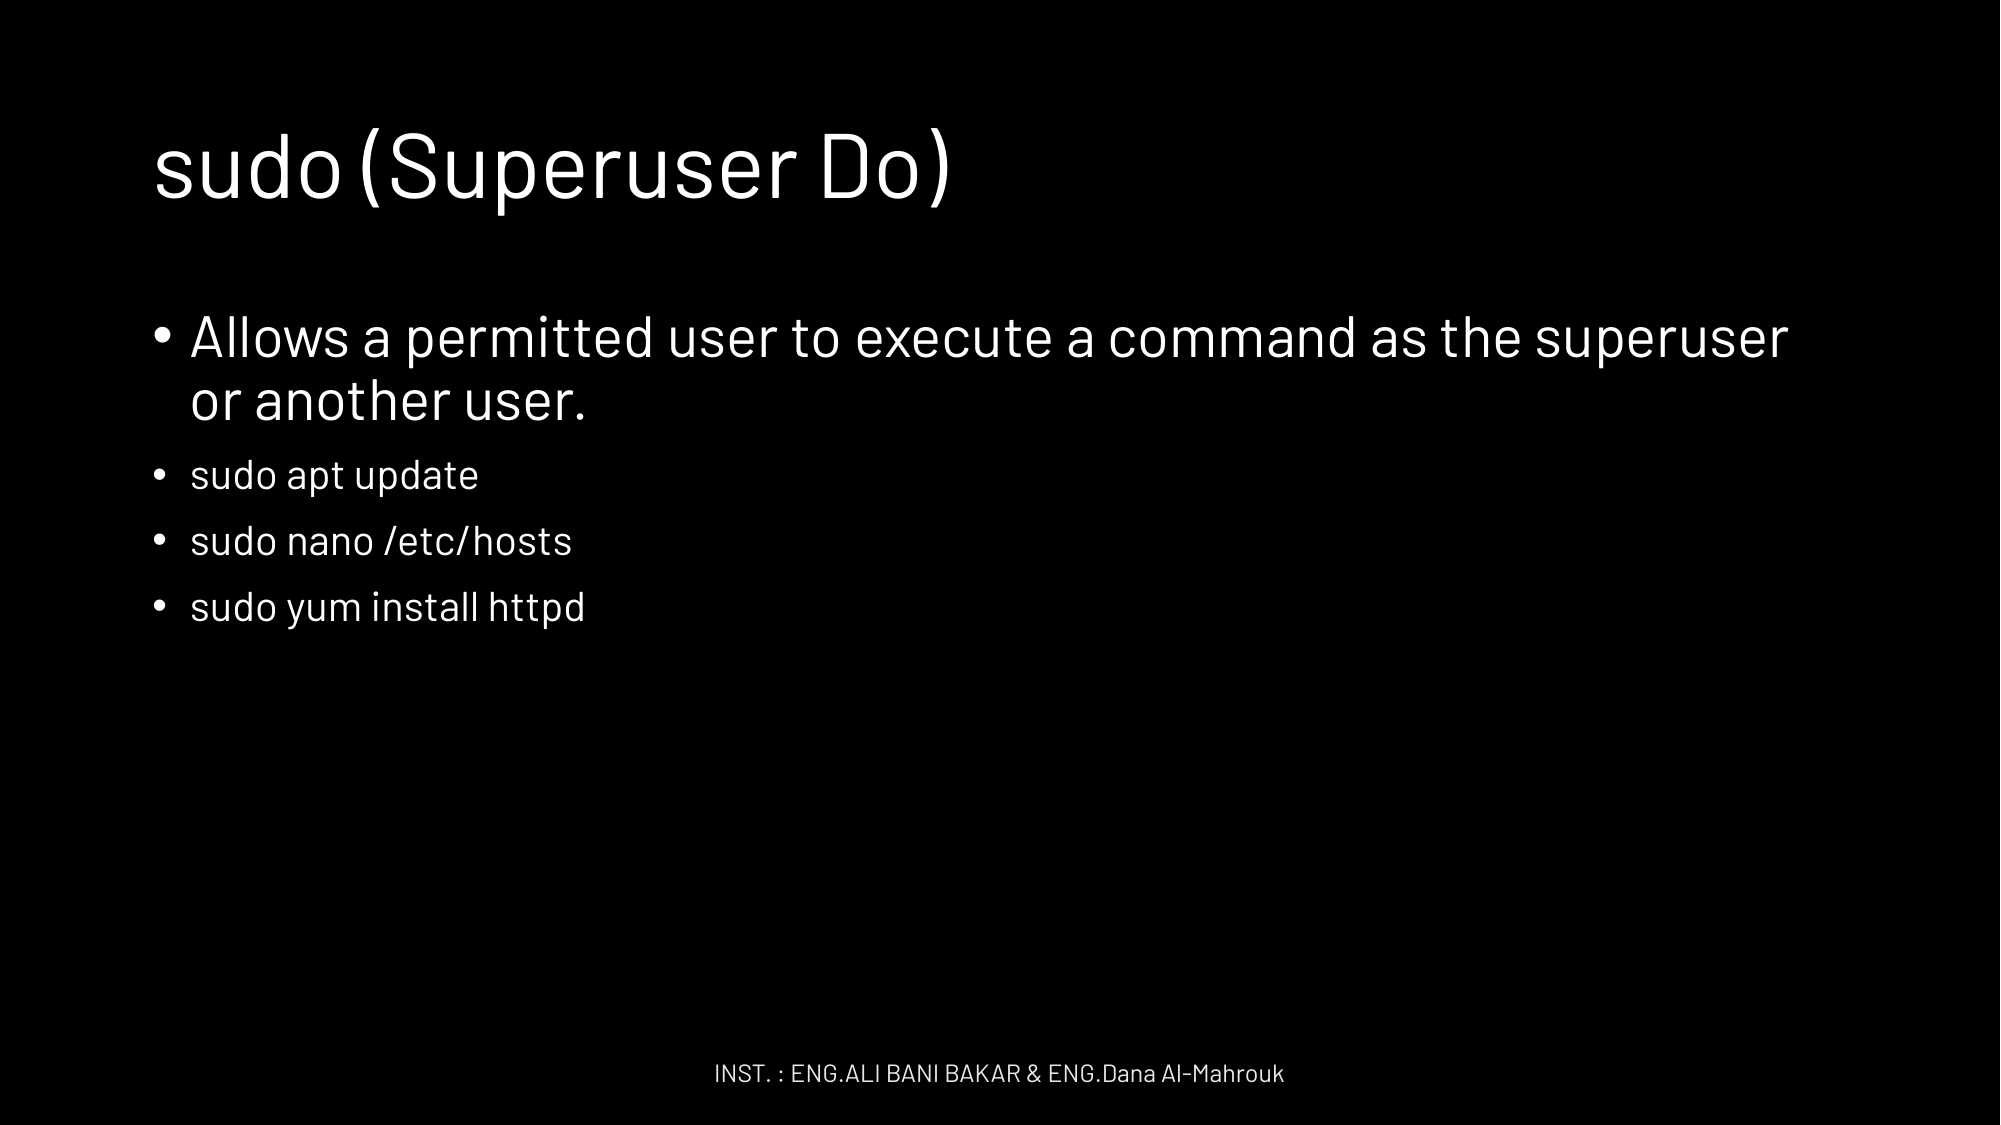

# sudo (Superuser Do)
Allows a permitted user to execute a command as the superuser or another user.
sudo apt update
sudo nano /etc/hosts
sudo yum install httpd

INST. : ENG.ALI BANI BAKAR & ENG.Dana Al-Mahrouk